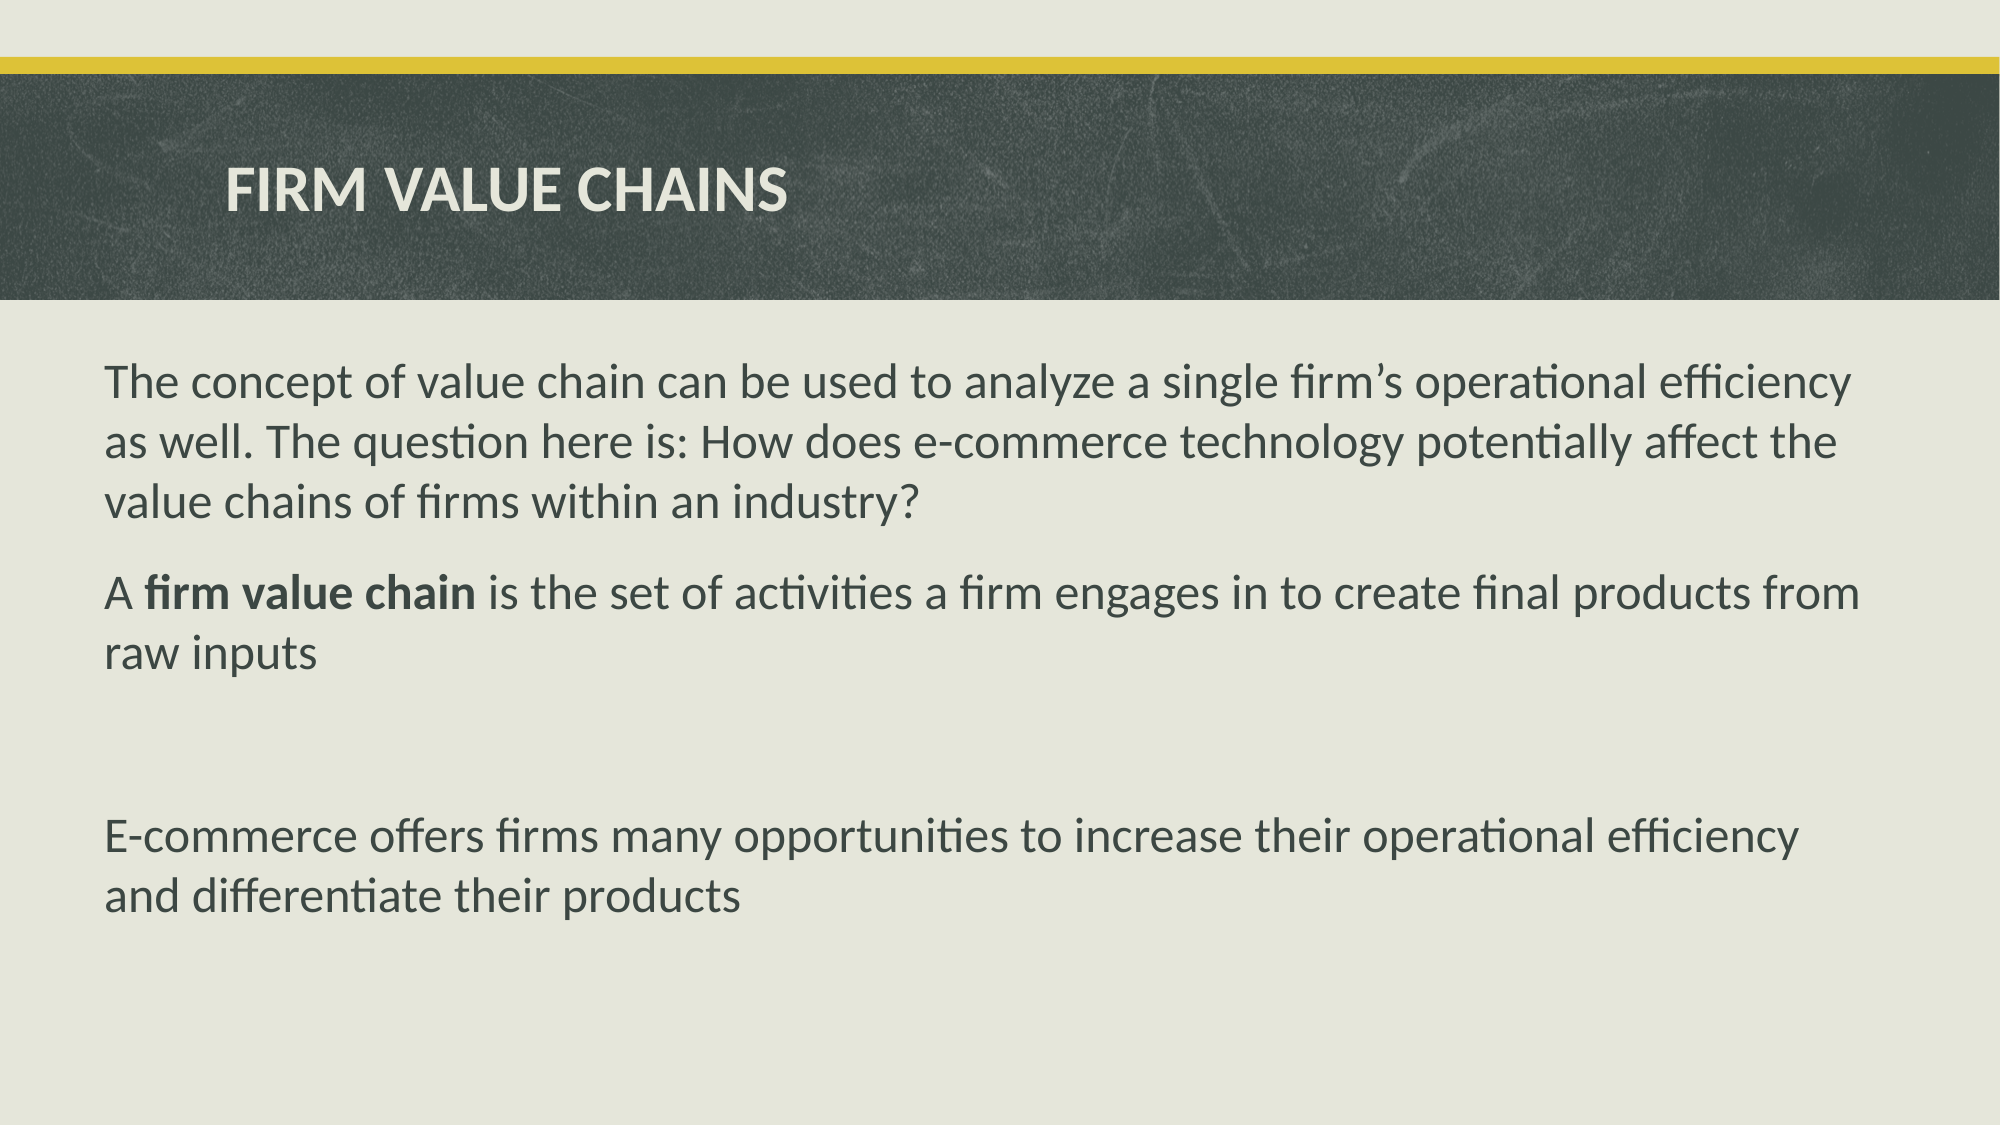

# FIRM VALUE CHAINS
The concept of value chain can be used to analyze a single firm’s operational efficiency as well. The question here is: How does e-commerce technology potentially affect the value chains of firms within an industry?
A firm value chain is the set of activities a firm engages in to create final products from raw inputs

E-commerce offers firms many opportunities to increase their operational efficiency and differentiate their products